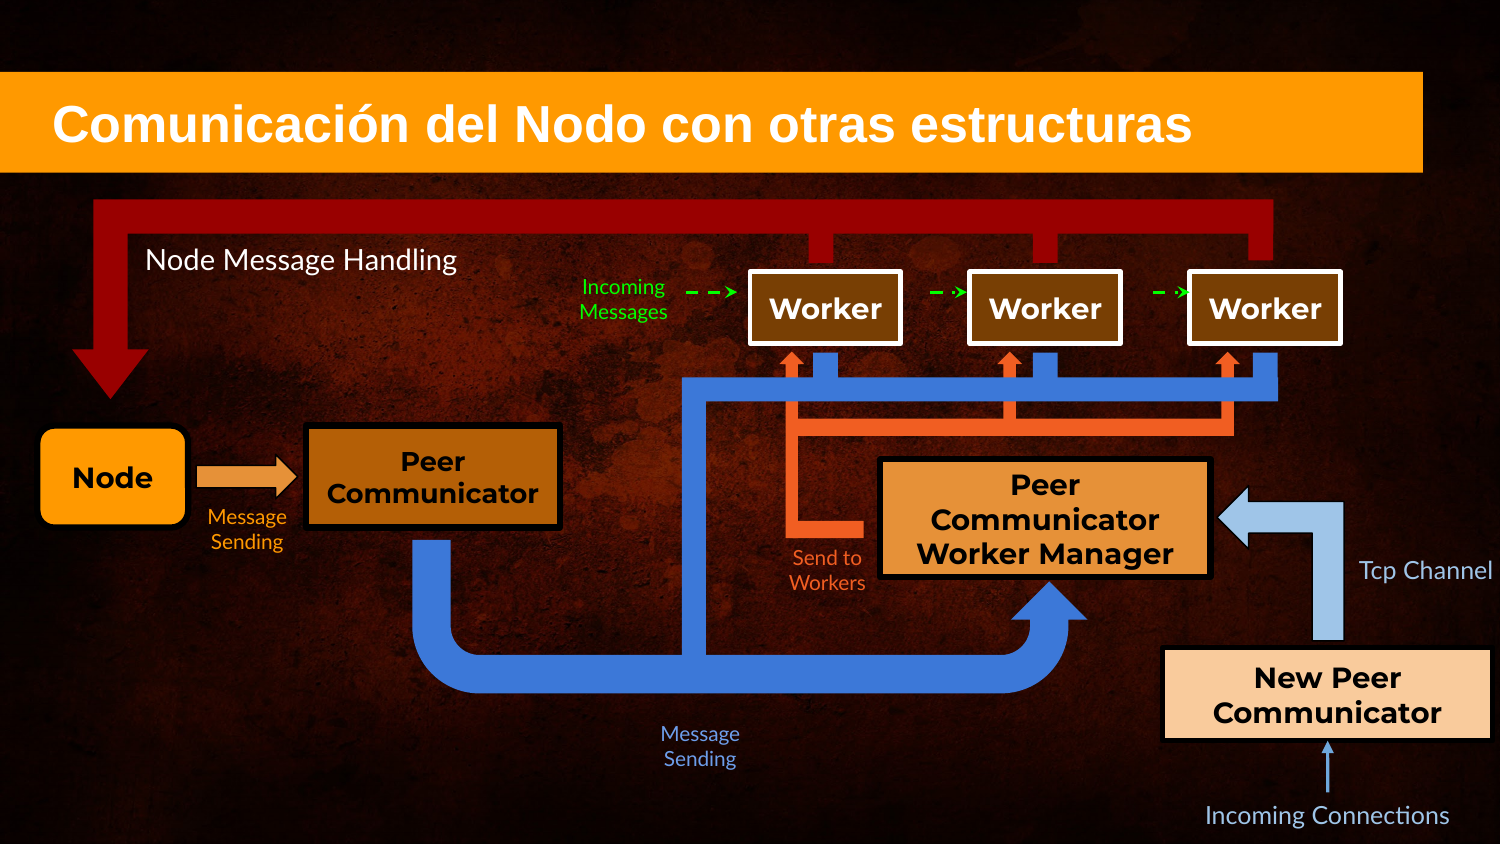

Comunicación del Nodo con otras estructuras

Node Message Handling

Incoming Messages
Worker
Worker
Worker

Node
Peer Communicator

Peer Communicator Worker Manager
Message
Sending

Send to Workers

Tcp Channel
New Peer Communicator
Message
Sending
Incoming Connections